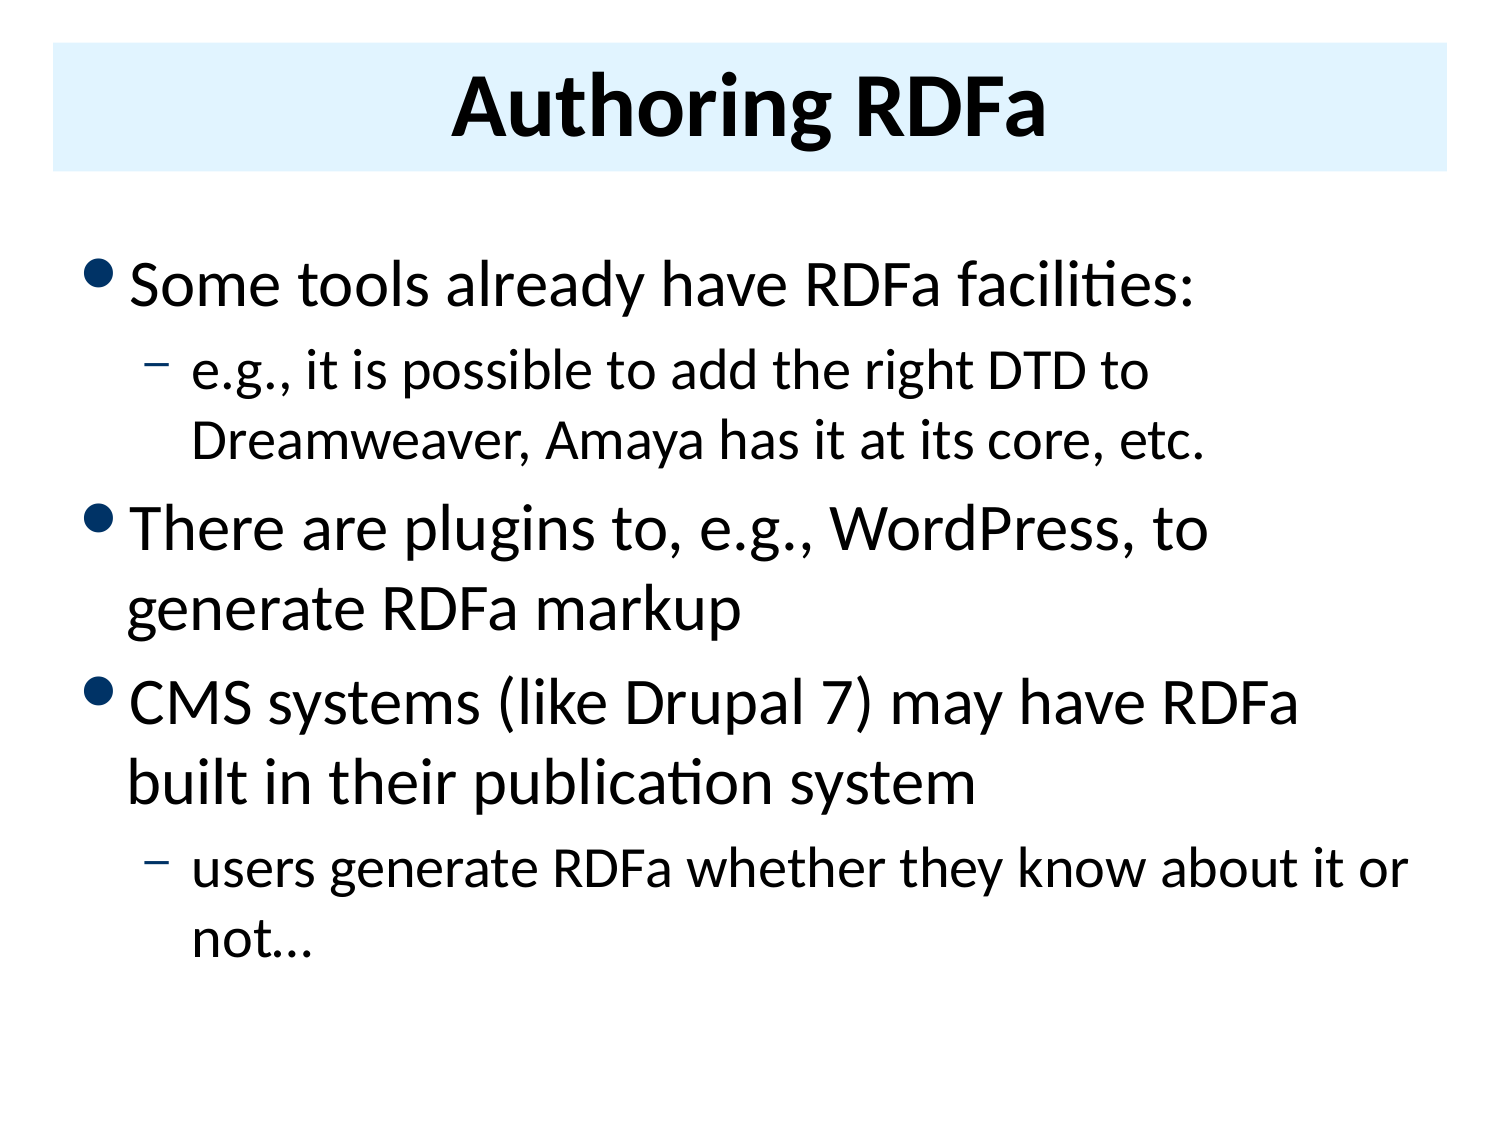

# Authoring RDFa
Some tools already have RDFa facilities:
e.g., it is possible to add the right DTD to Dreamweaver, Amaya has it at its core, etc.
There are plugins to, e.g., WordPress, to generate RDFa markup
CMS systems (like Drupal 7) may have RDFa built in their publication system
users generate RDFa whether they know about it or not…